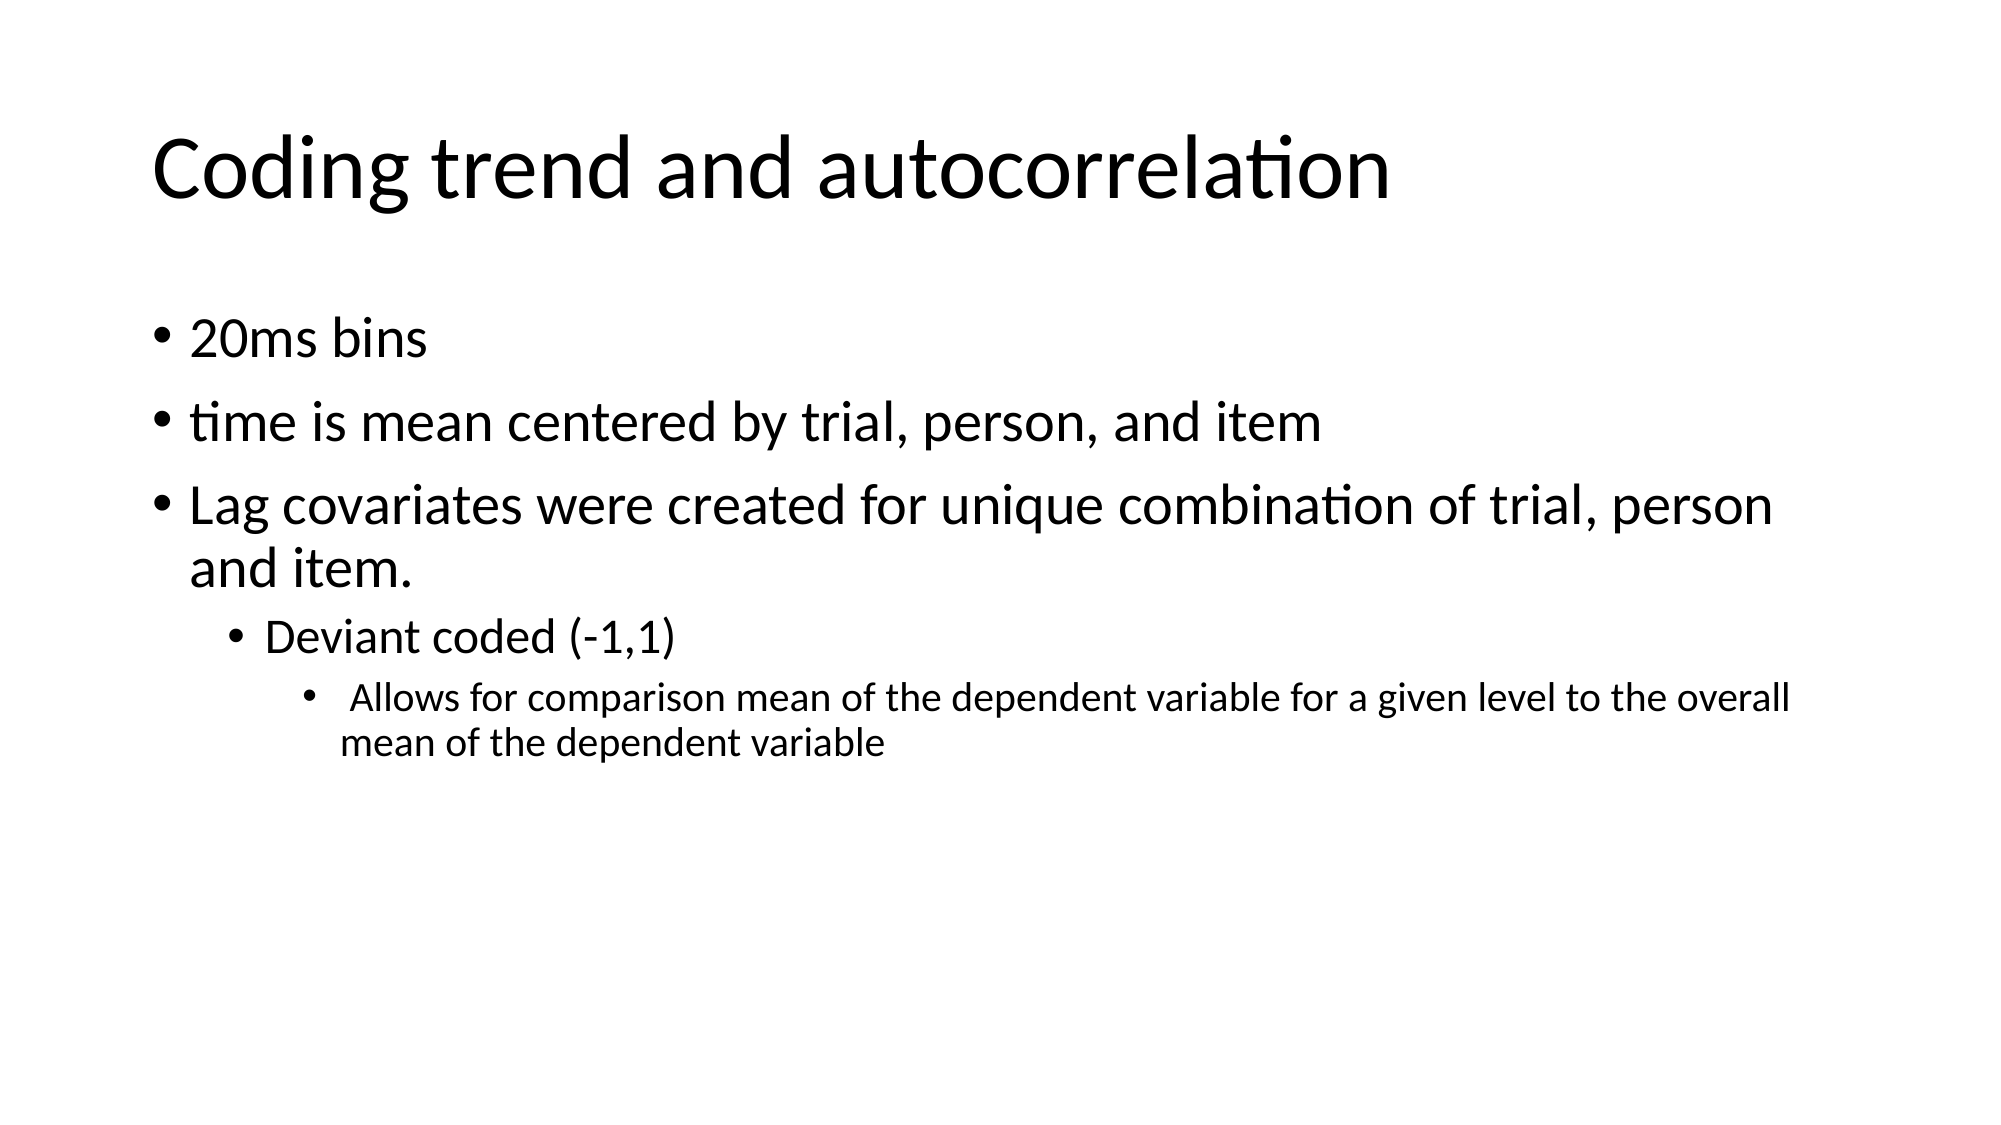

# Coding trend and autocorrelation
20ms bins
time is mean centered by trial, person, and item
Lag covariates were created for unique combination of trial, person and item.
Deviant coded (-1,1)
 Allows for comparison mean of the dependent variable for a given level to the overall mean of the dependent variable